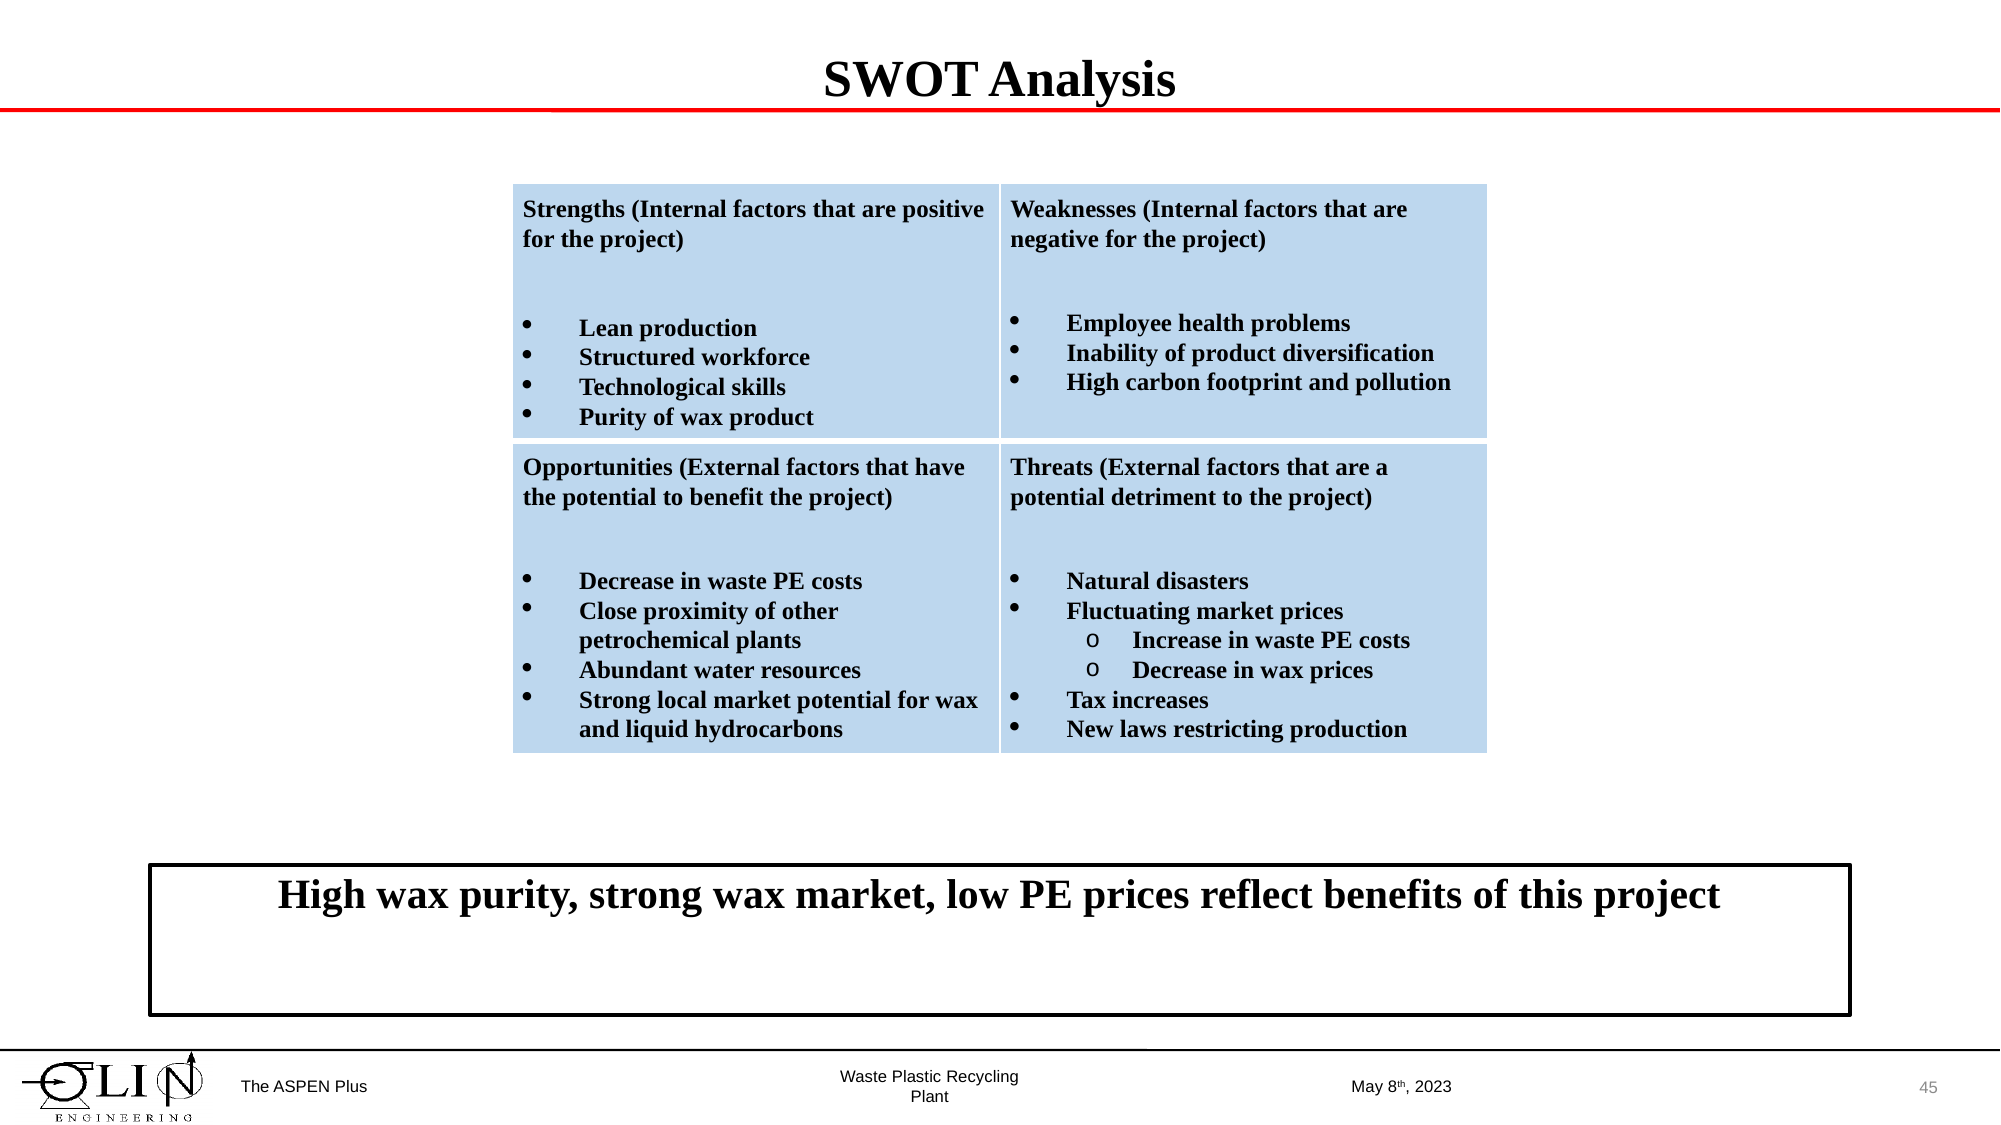

# SWOT Analysis
| Strengths (Internal factors that are positive for the project) Lean production Structured workforce Technological skills Purity of wax product | Weaknesses (Internal factors that are negative for the project) Employee health problems Inability of product diversification High carbon footprint and pollution |
| --- | --- |
| Opportunities (External factors that have the potential to benefit the project) Decrease in waste PE costs Close proximity of other petrochemical plants Abundant water resources Strong local market potential for wax and liquid hydrocarbons | Threats (External factors that are a potential detriment to the project) Natural disasters Fluctuating market prices Increase in waste PE costs Decrease in wax prices Tax increases New laws restricting production |

High wax purity, strong wax market, low PE prices reflect benefits of this project
The ASPEN Plus
May 8th, 2023
45